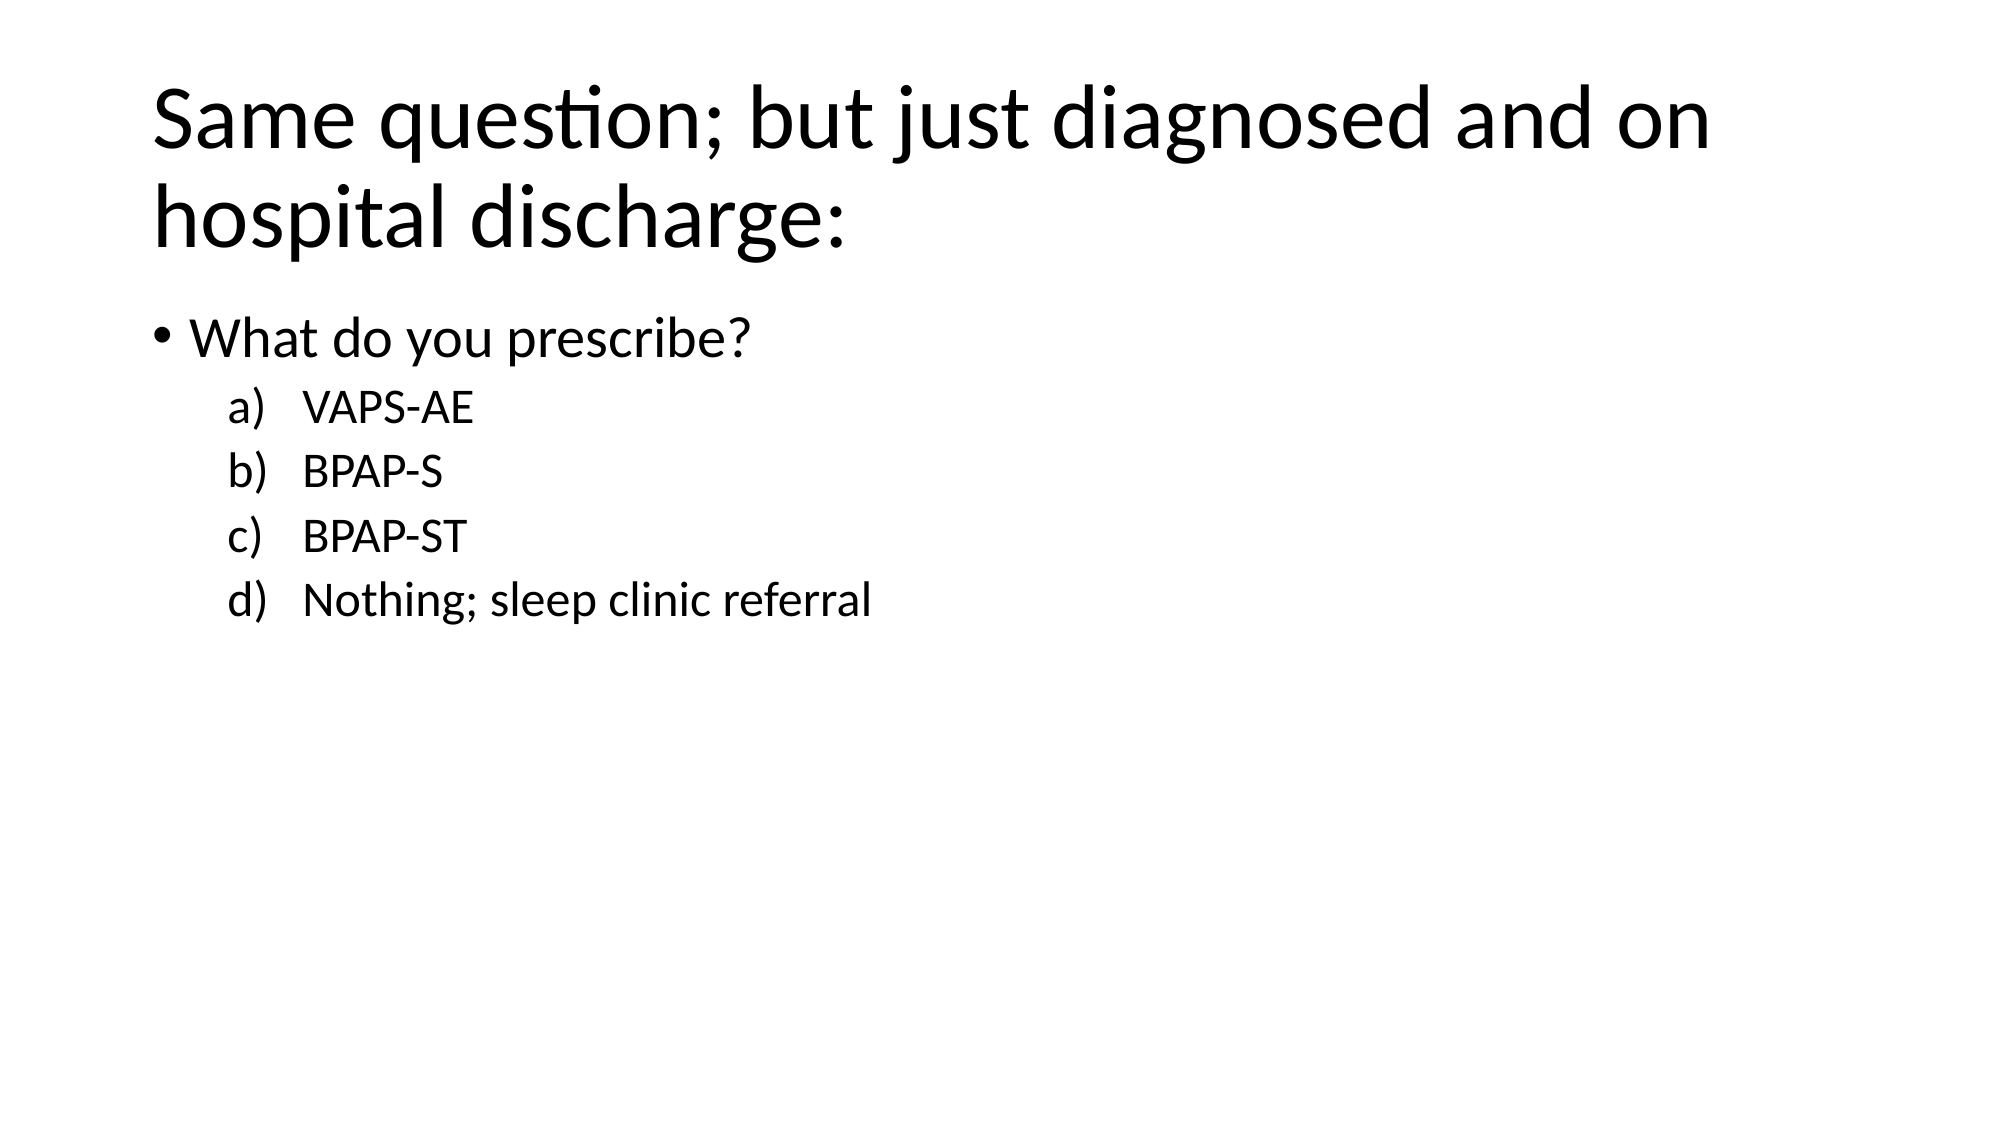

# Same question; but just diagnosed and on hospital discharge:
What do you prescribe?
VAPS-AE
BPAP-S
BPAP-ST
Nothing; sleep clinic referral